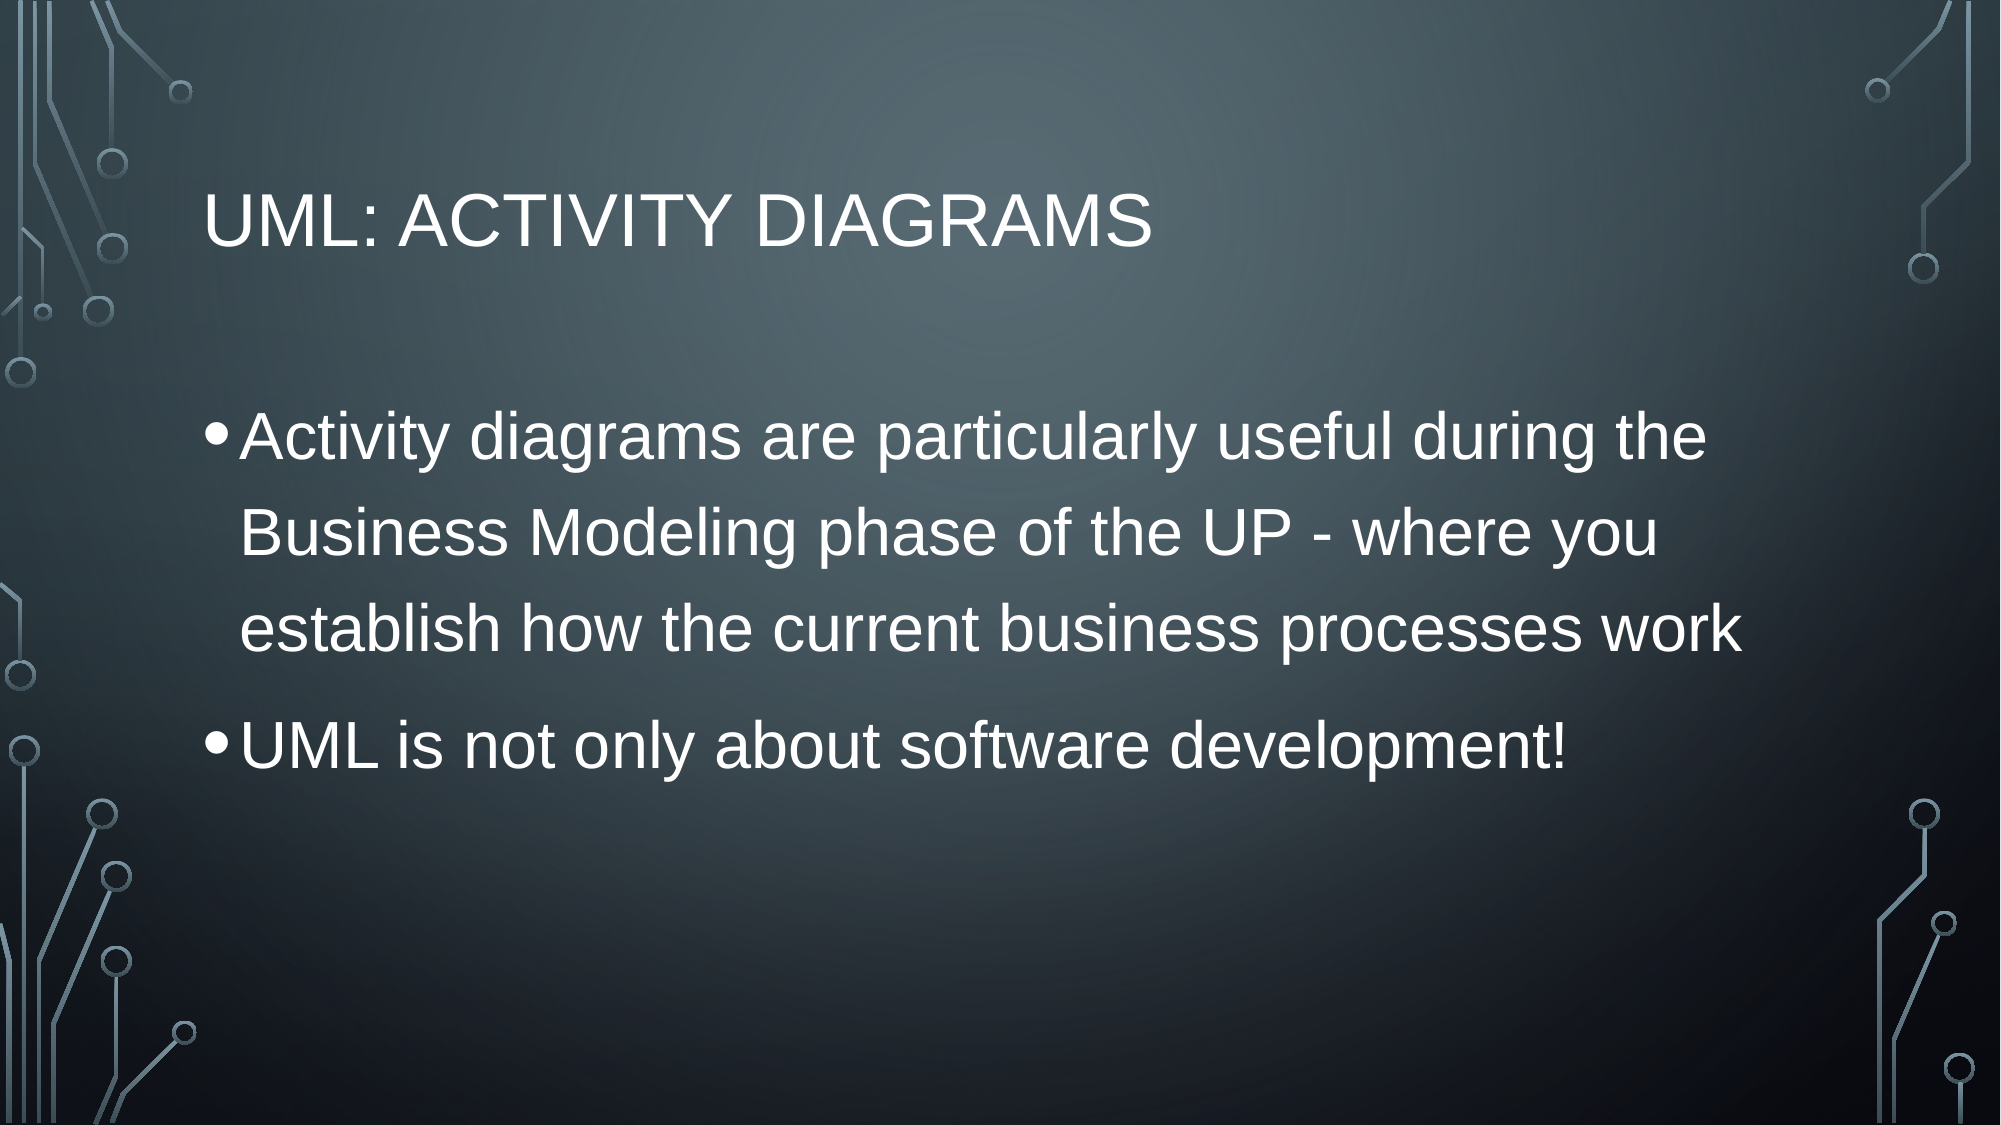

# UML: Activity diagrams
Activity diagrams are particularly useful during the Business Modeling phase of the UP - where you establish how the current business processes work
UML is not only about software development!